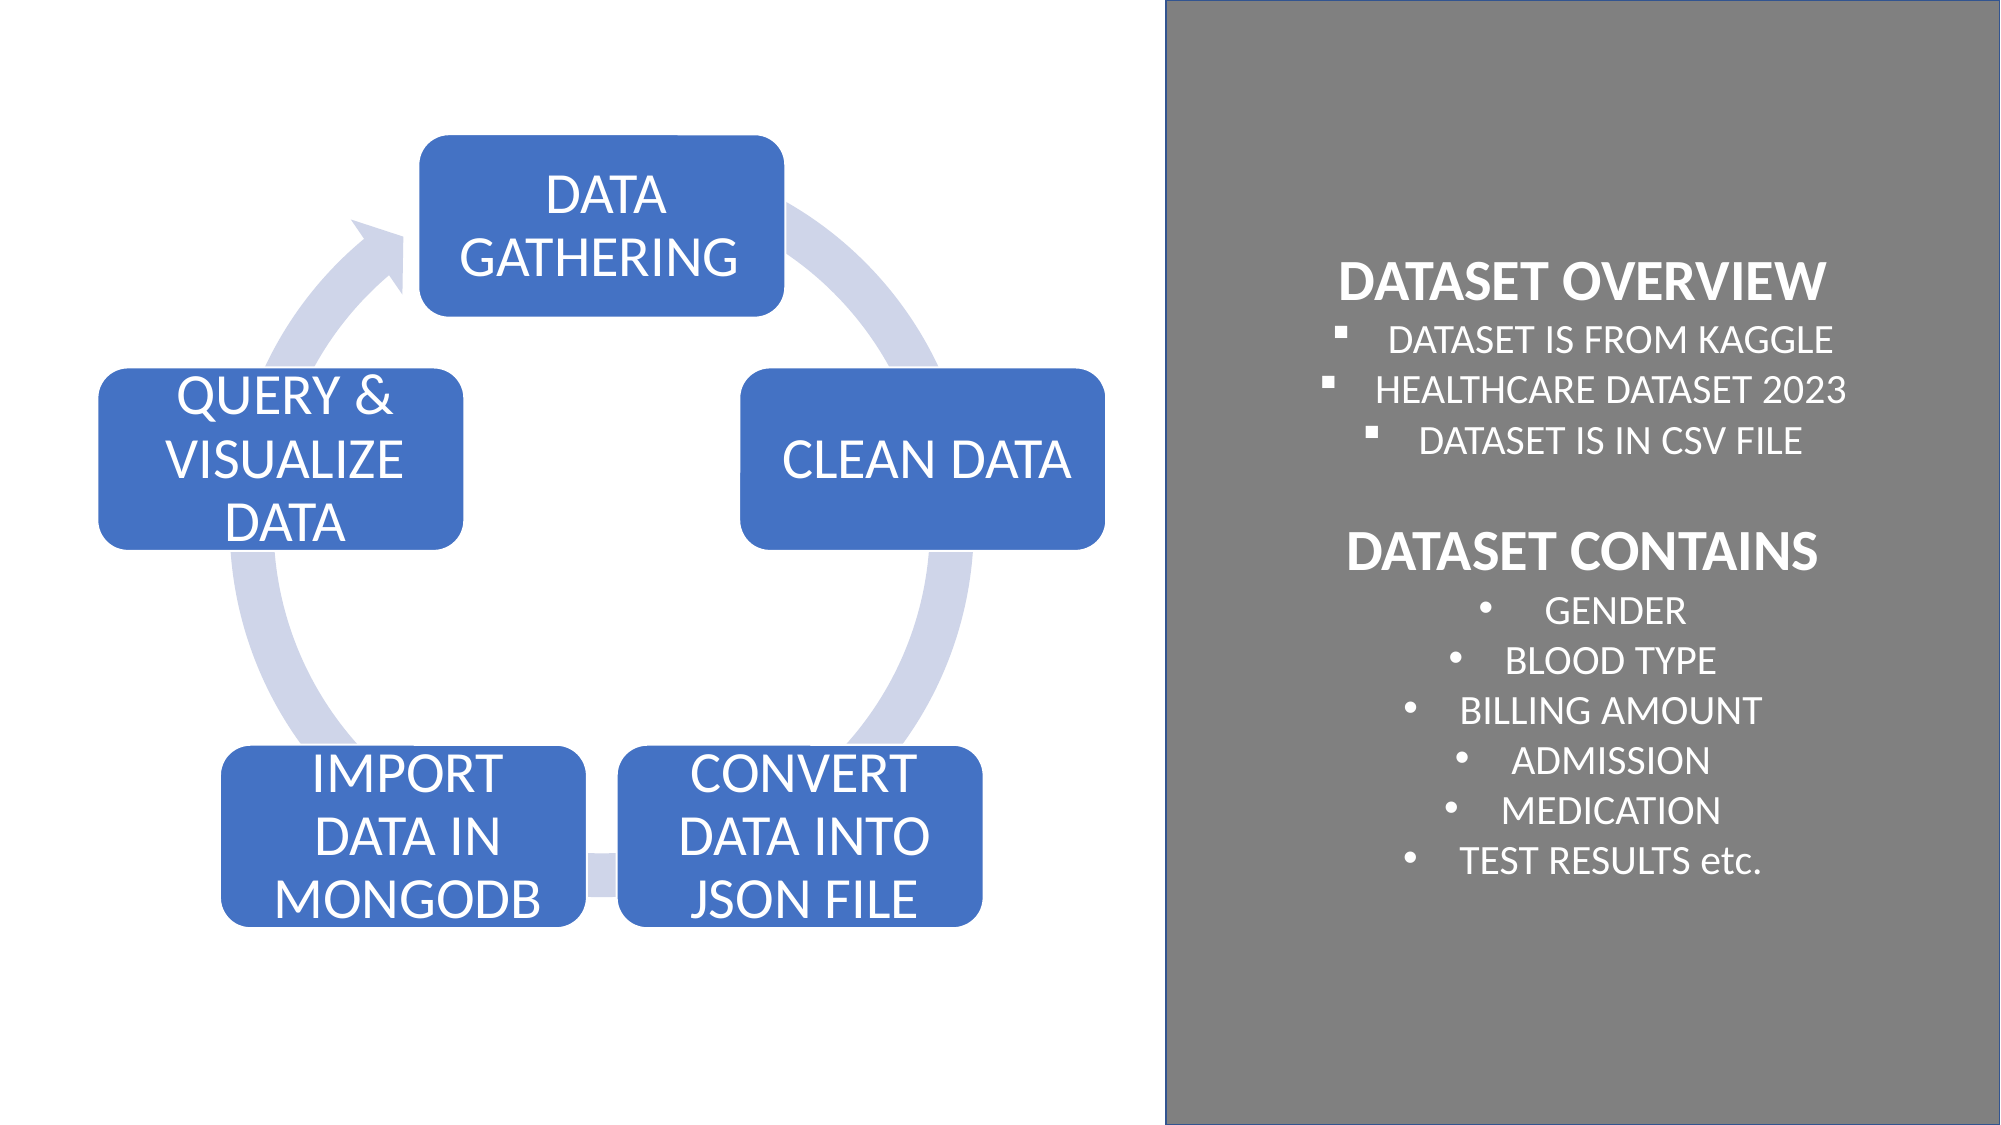

DATASET OVERVIEW
DATASET IS FROM KAGGLE
HEALTHCARE DATASET 2023
DATASET IS IN CSV FILE

DATASET CONTAINS
 GENDER
BLOOD TYPE
BILLING AMOUNT
ADMISSION
MEDICATION
TEST RESULTS etc.
DATA GATHERING
CLEAN DATA
CONVERT DATA INTO JSON FILE
IMPORT DATA IN MONGODB
QUERY & VISUALIZE DATA